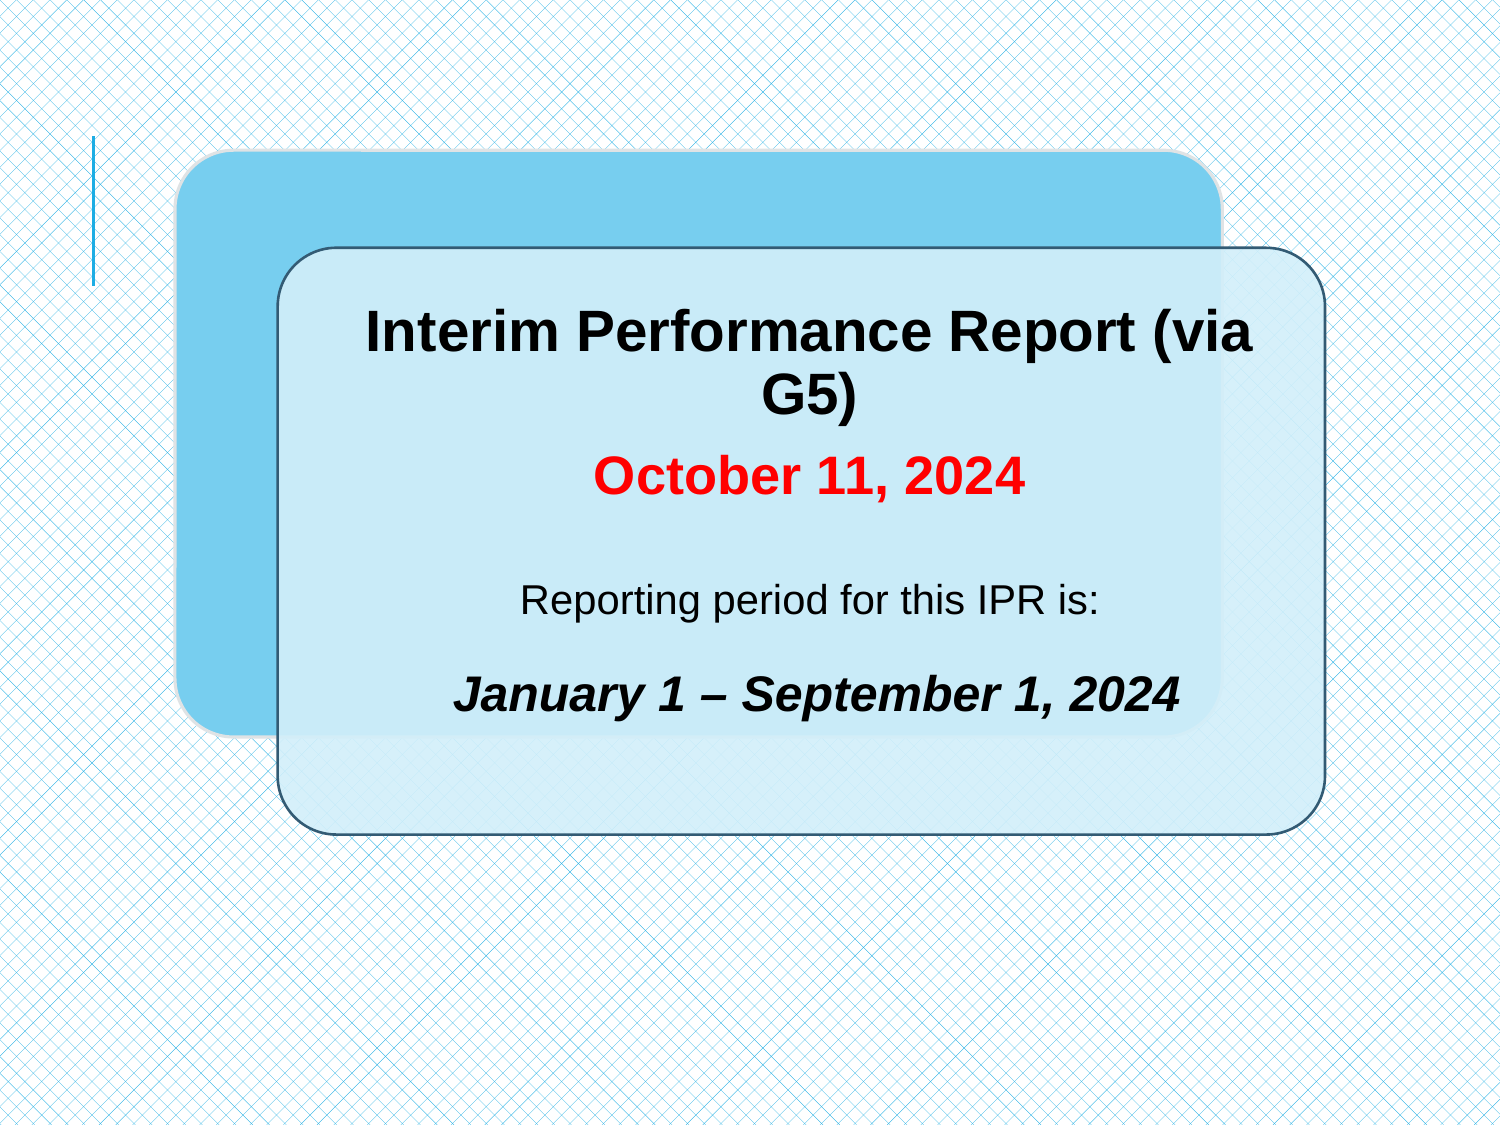

Interim Performance Report (via G5)
October 11, 2024

Reporting period for this IPR is:

 January 1 – September 1, 2024